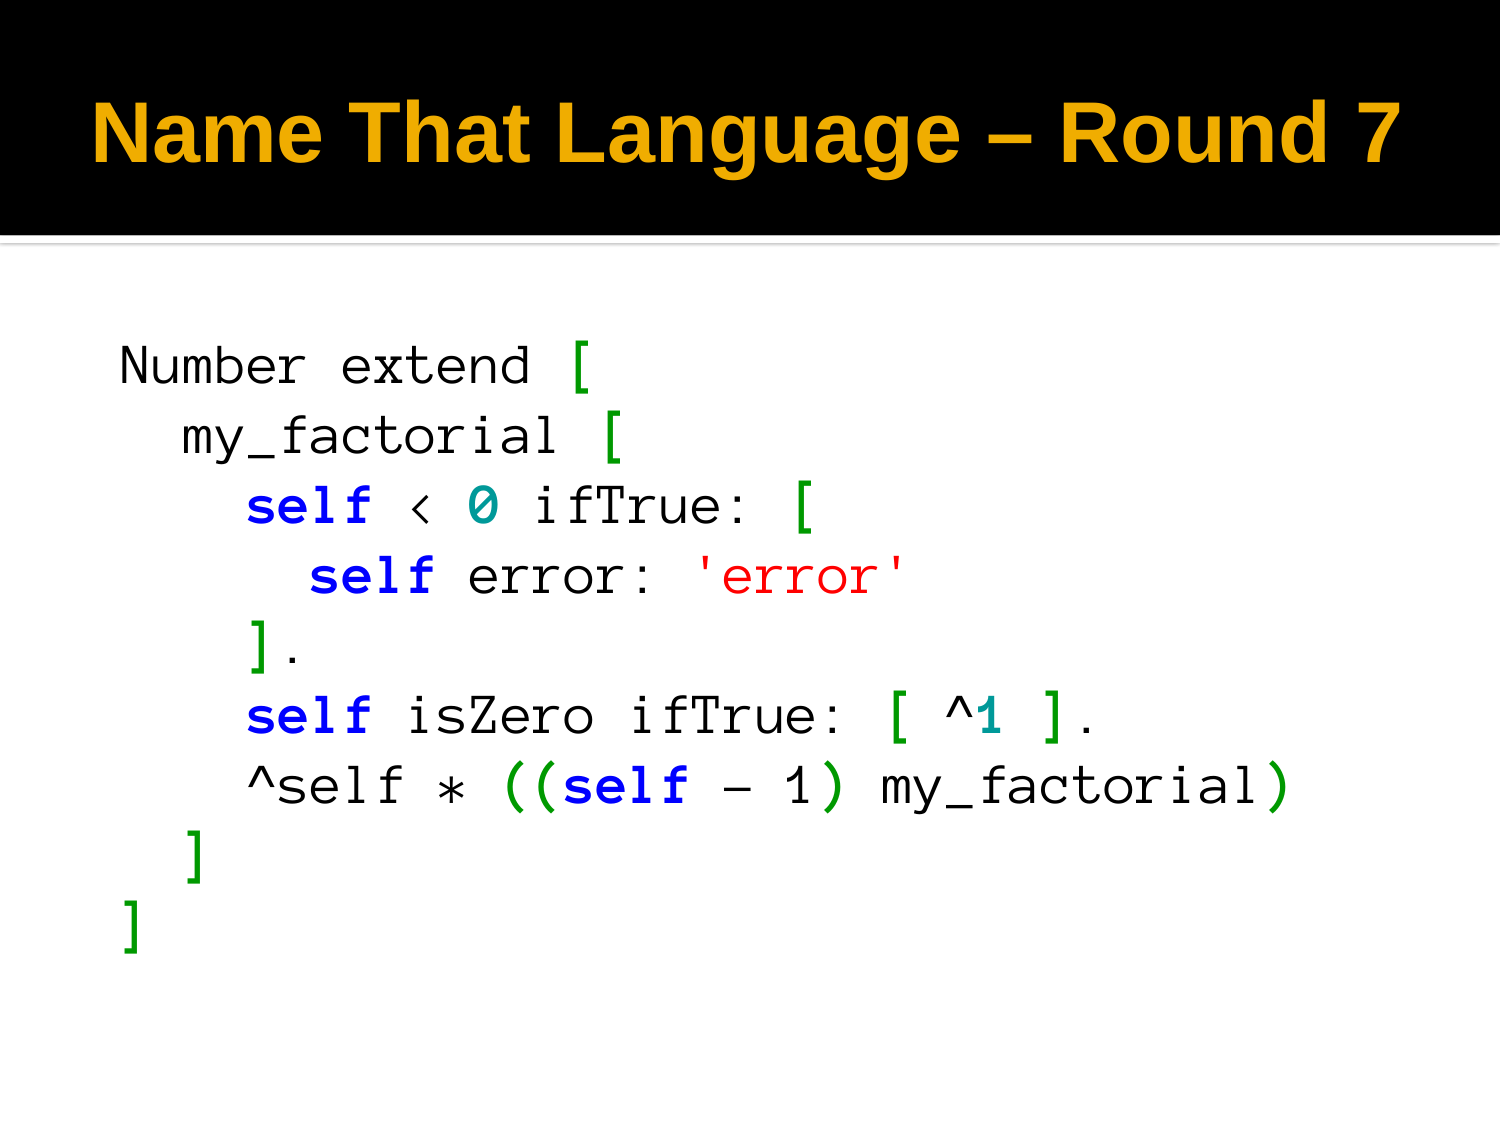

# Name That Language – Round 7
Number extend [
  my_factorial [
    self < 0 ifTrue: [
      self error: 'error'
    ].
    self isZero ifTrue: [ ^1 ].
    ^self * ((self - 1) my_factorial)
  ]
]